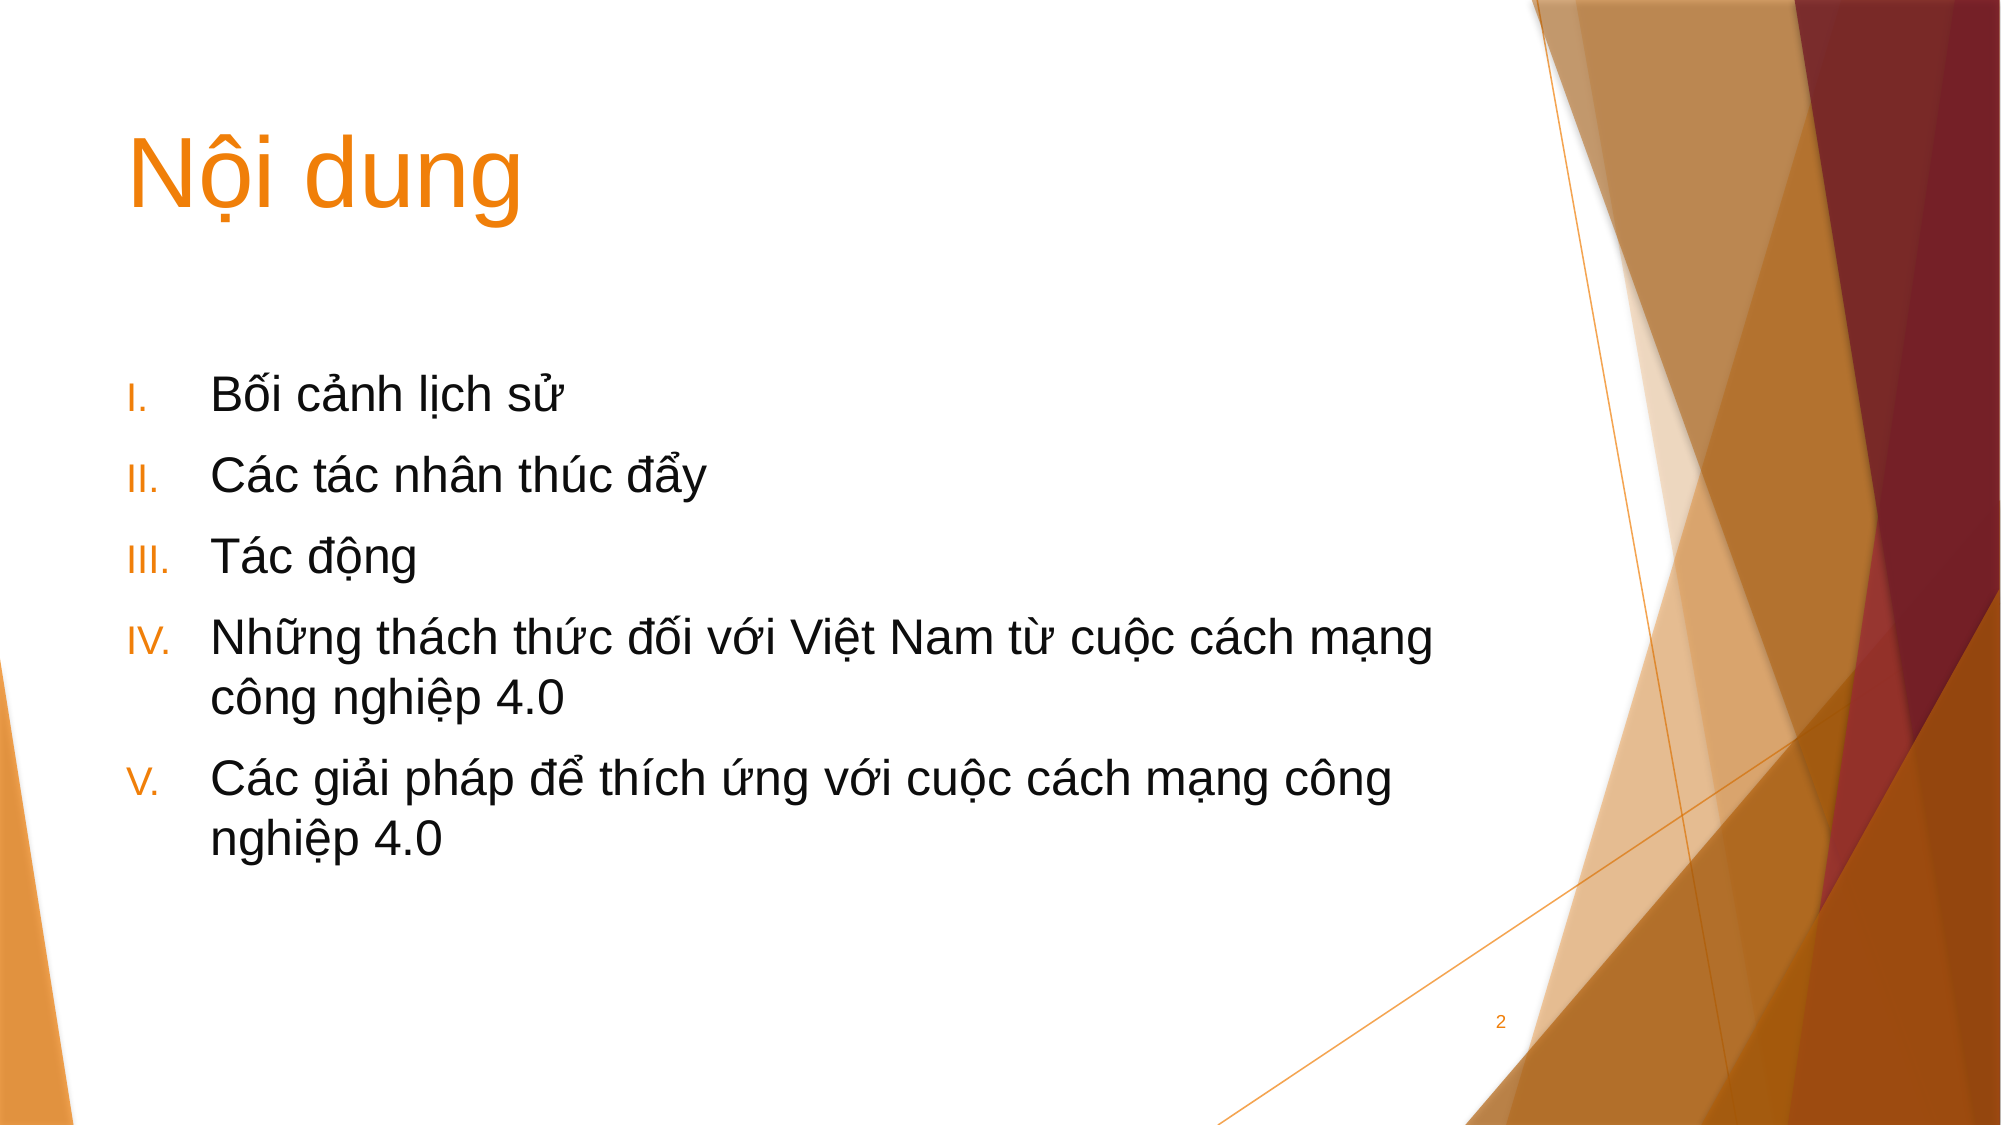

# Nội dung
Bối cảnh lịch sử
Các tác nhân thúc đẩy
Tác động
Những thách thức đối với Việt Nam từ cuộc cách mạng công nghiệp 4.0
Các giải pháp để thích ứng với cuộc cách mạng công nghiệp 4.0
2